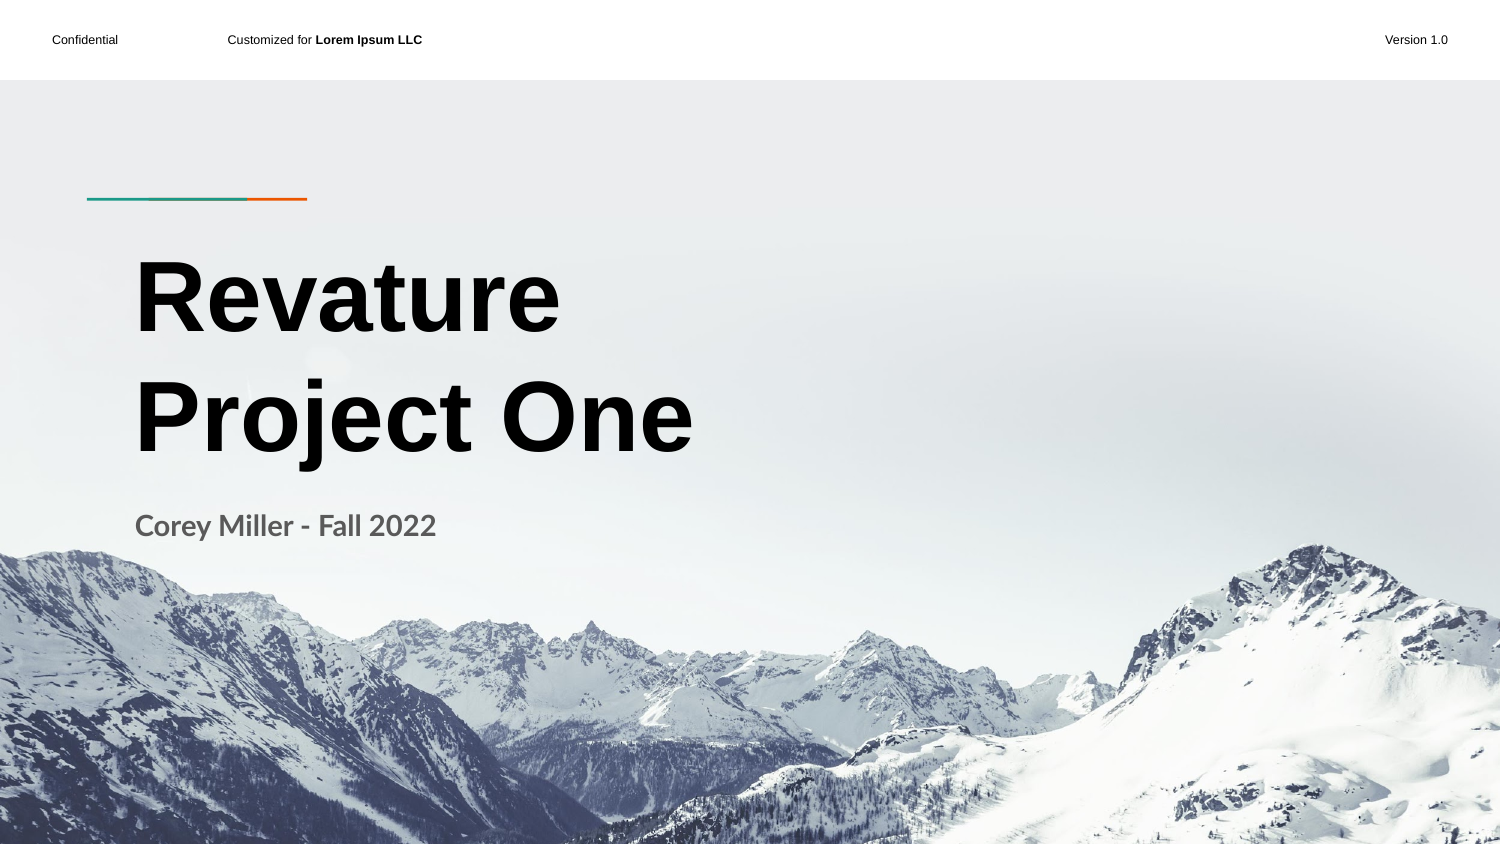

# Revature
Project One
Corey Miller - Fall 2022